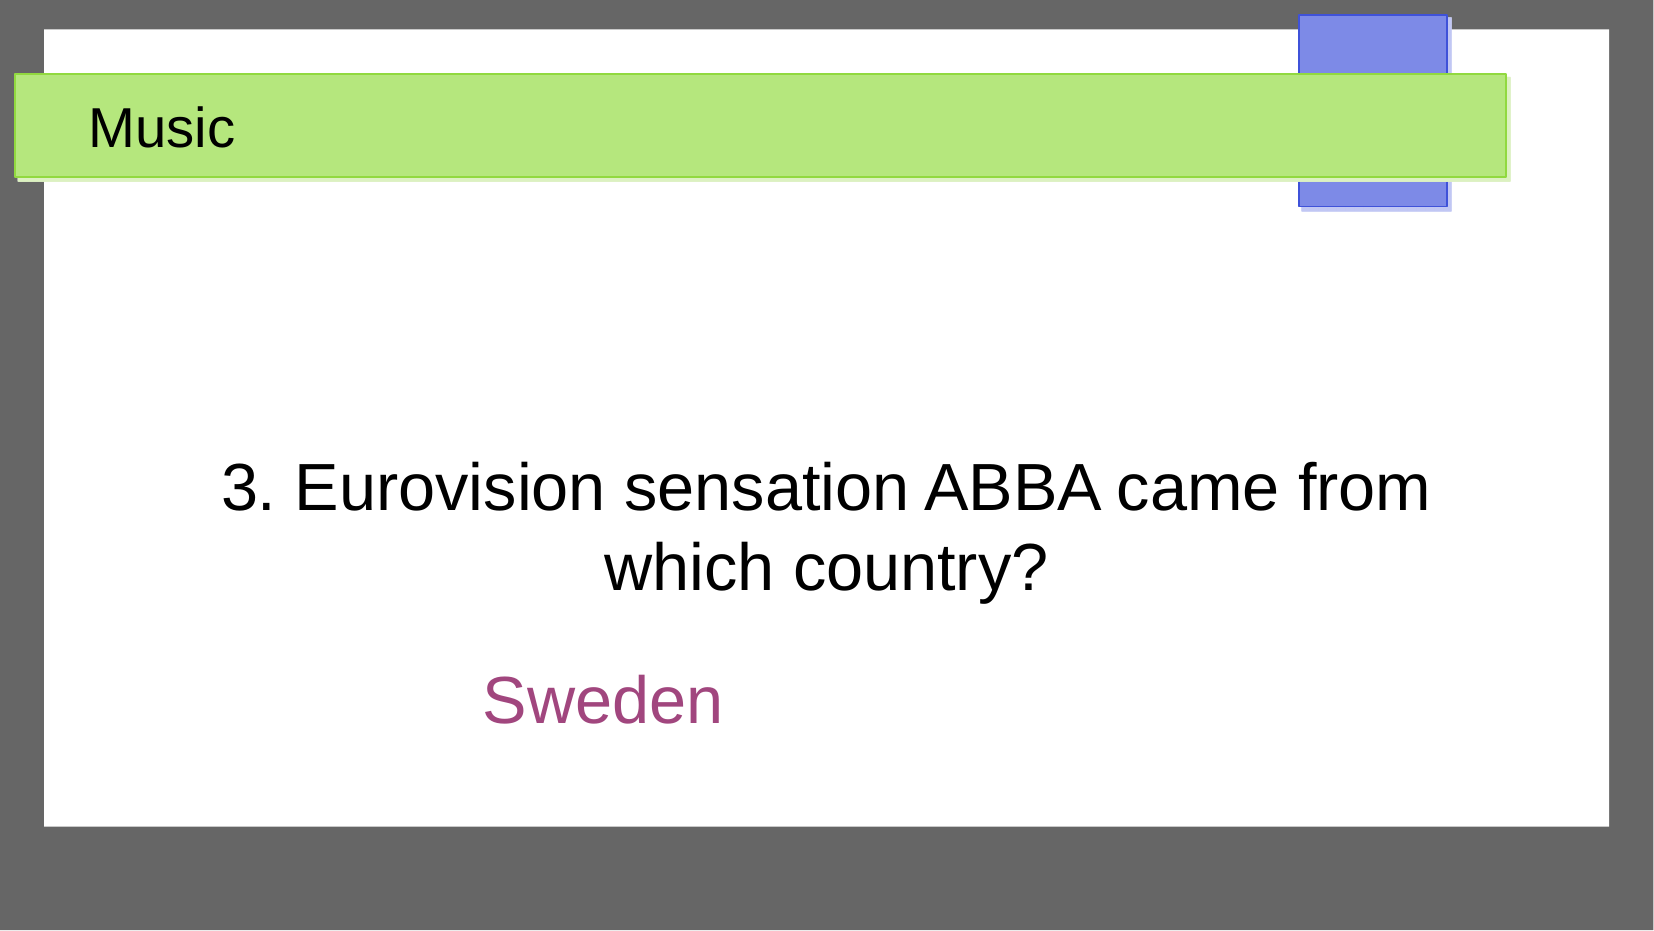

Music
3. Eurovision sensation ABBA came from
 which country?
Sweden